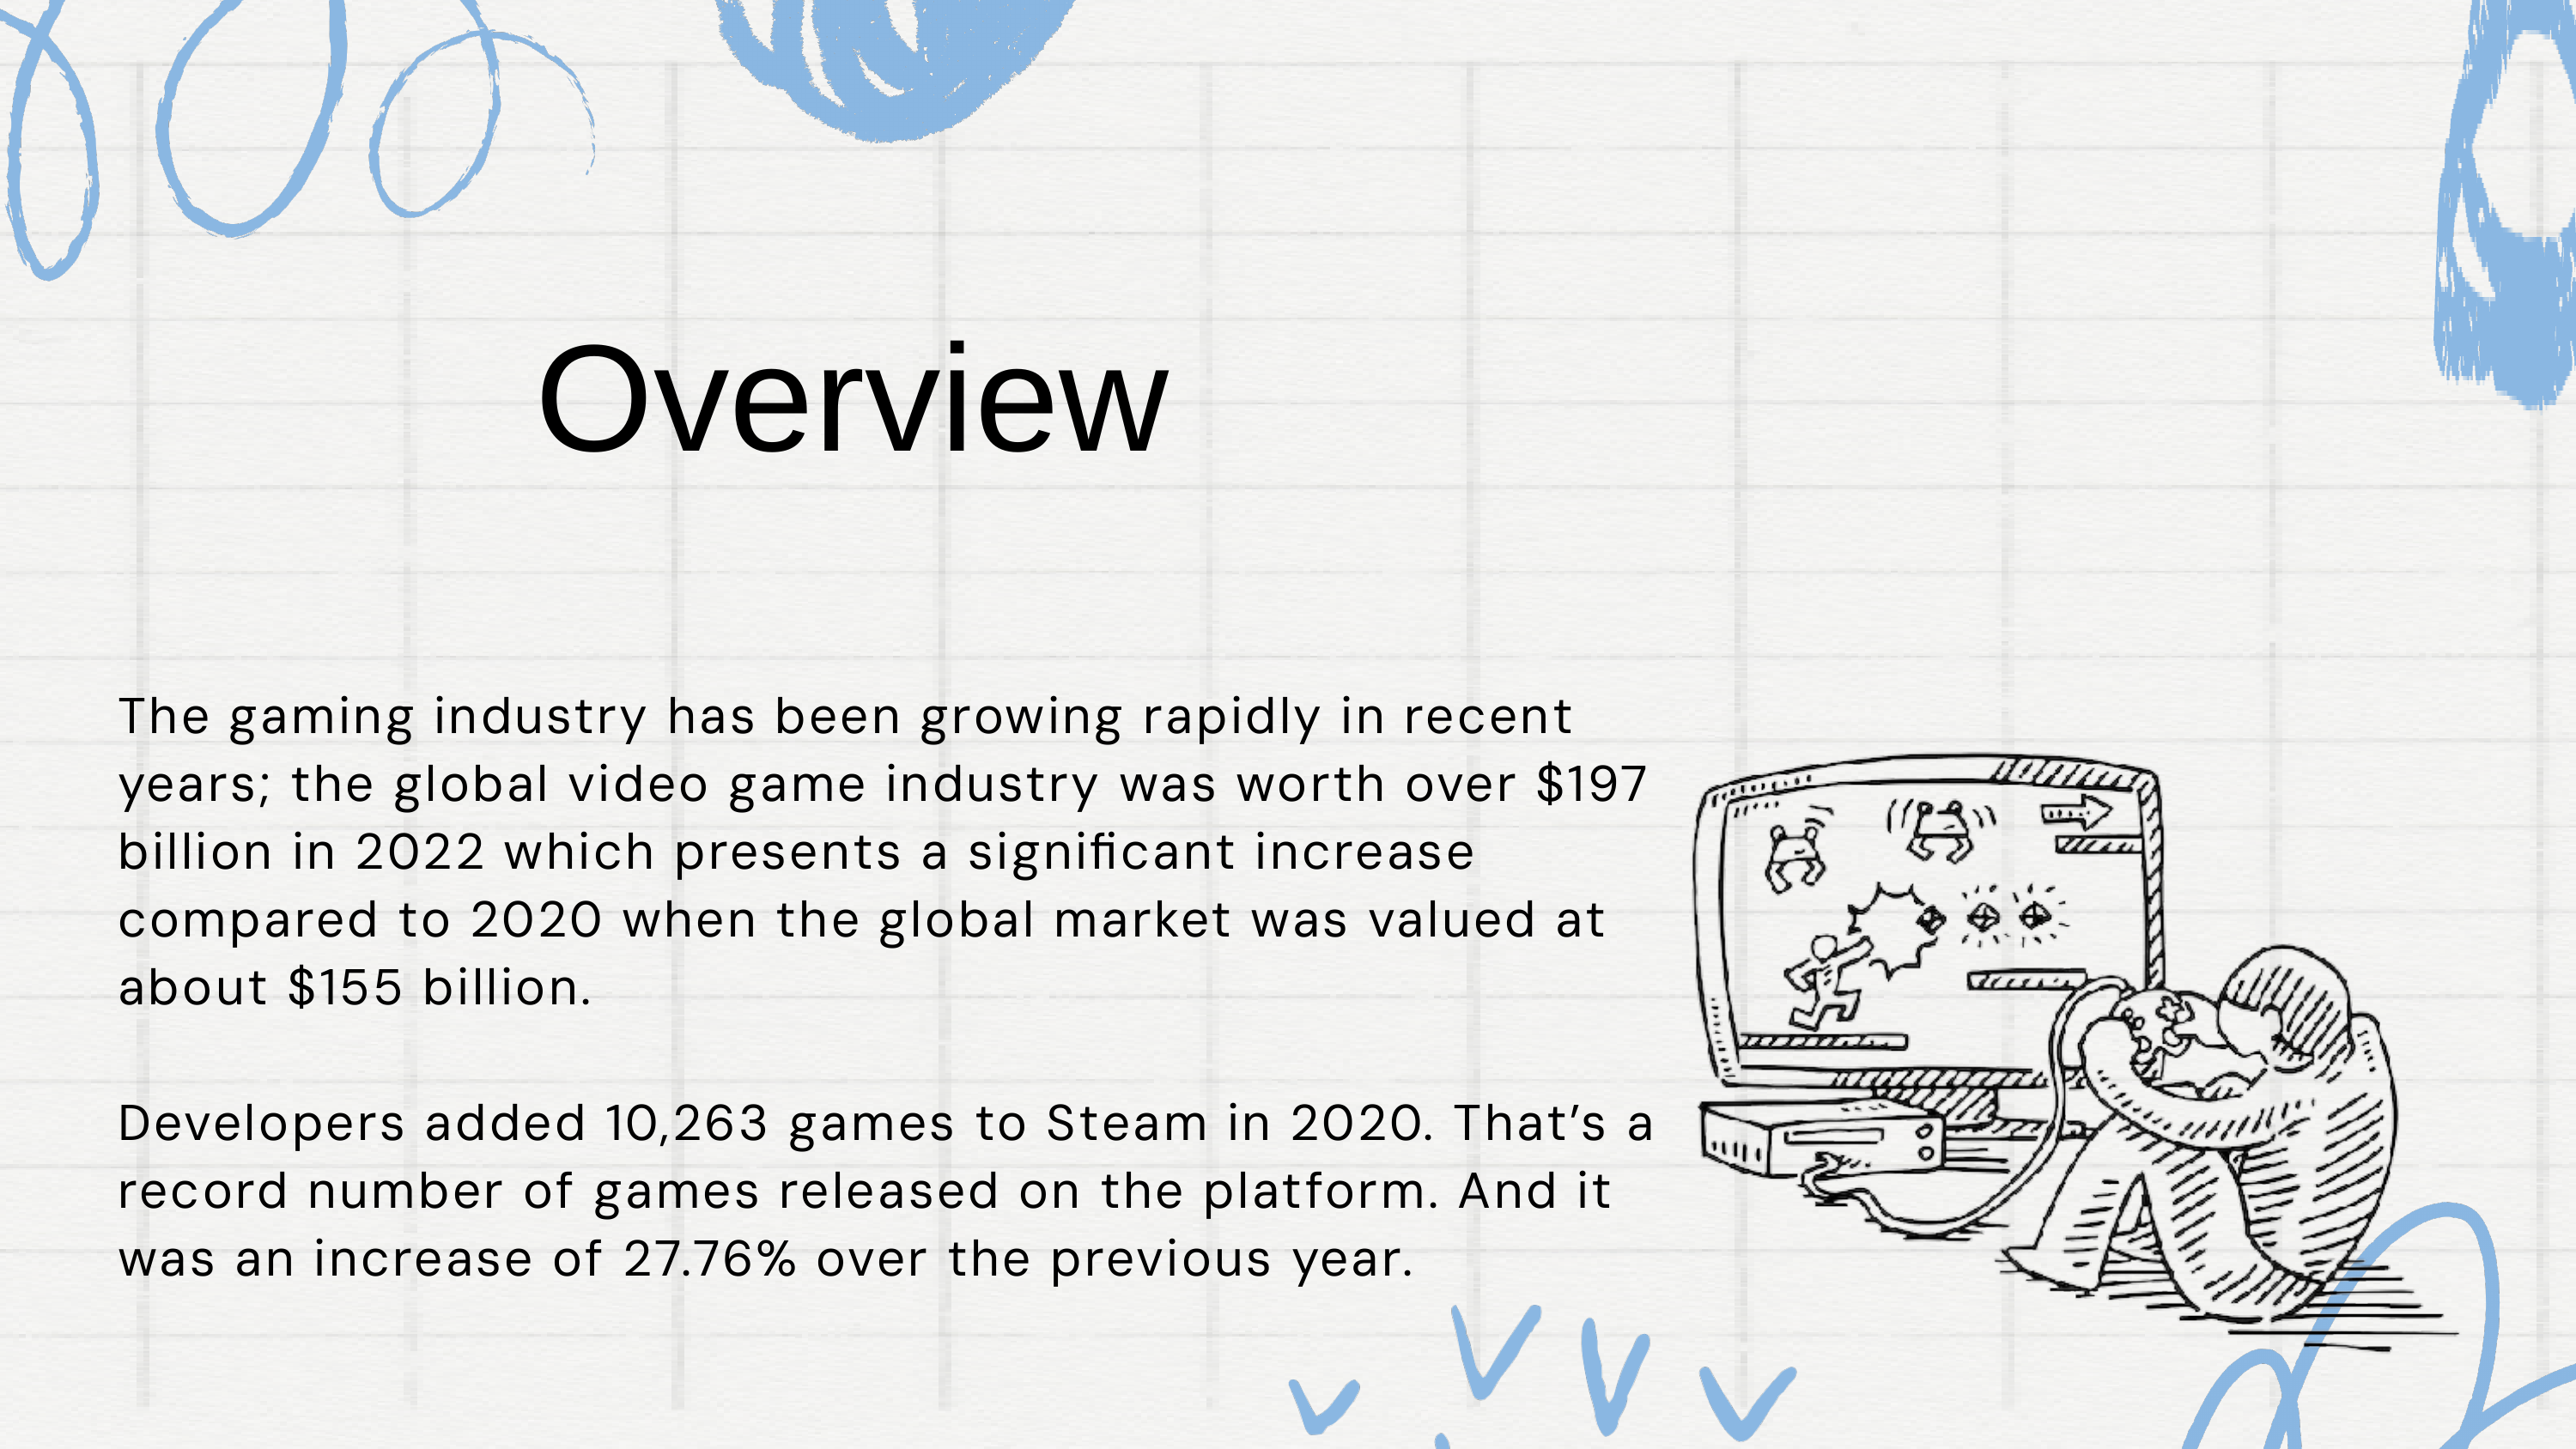

Overview

The gaming industry has been growing rapidly in recent years; the global video game industry was worth over $197 billion in 2022 which presents a significant increase compared to 2020 when the global market was valued at about $155 billion.

Developers added 10,263 games to Steam in 2020. That’s a record number of games released on the platform. And it was an increase of 27.76% over the previous year.